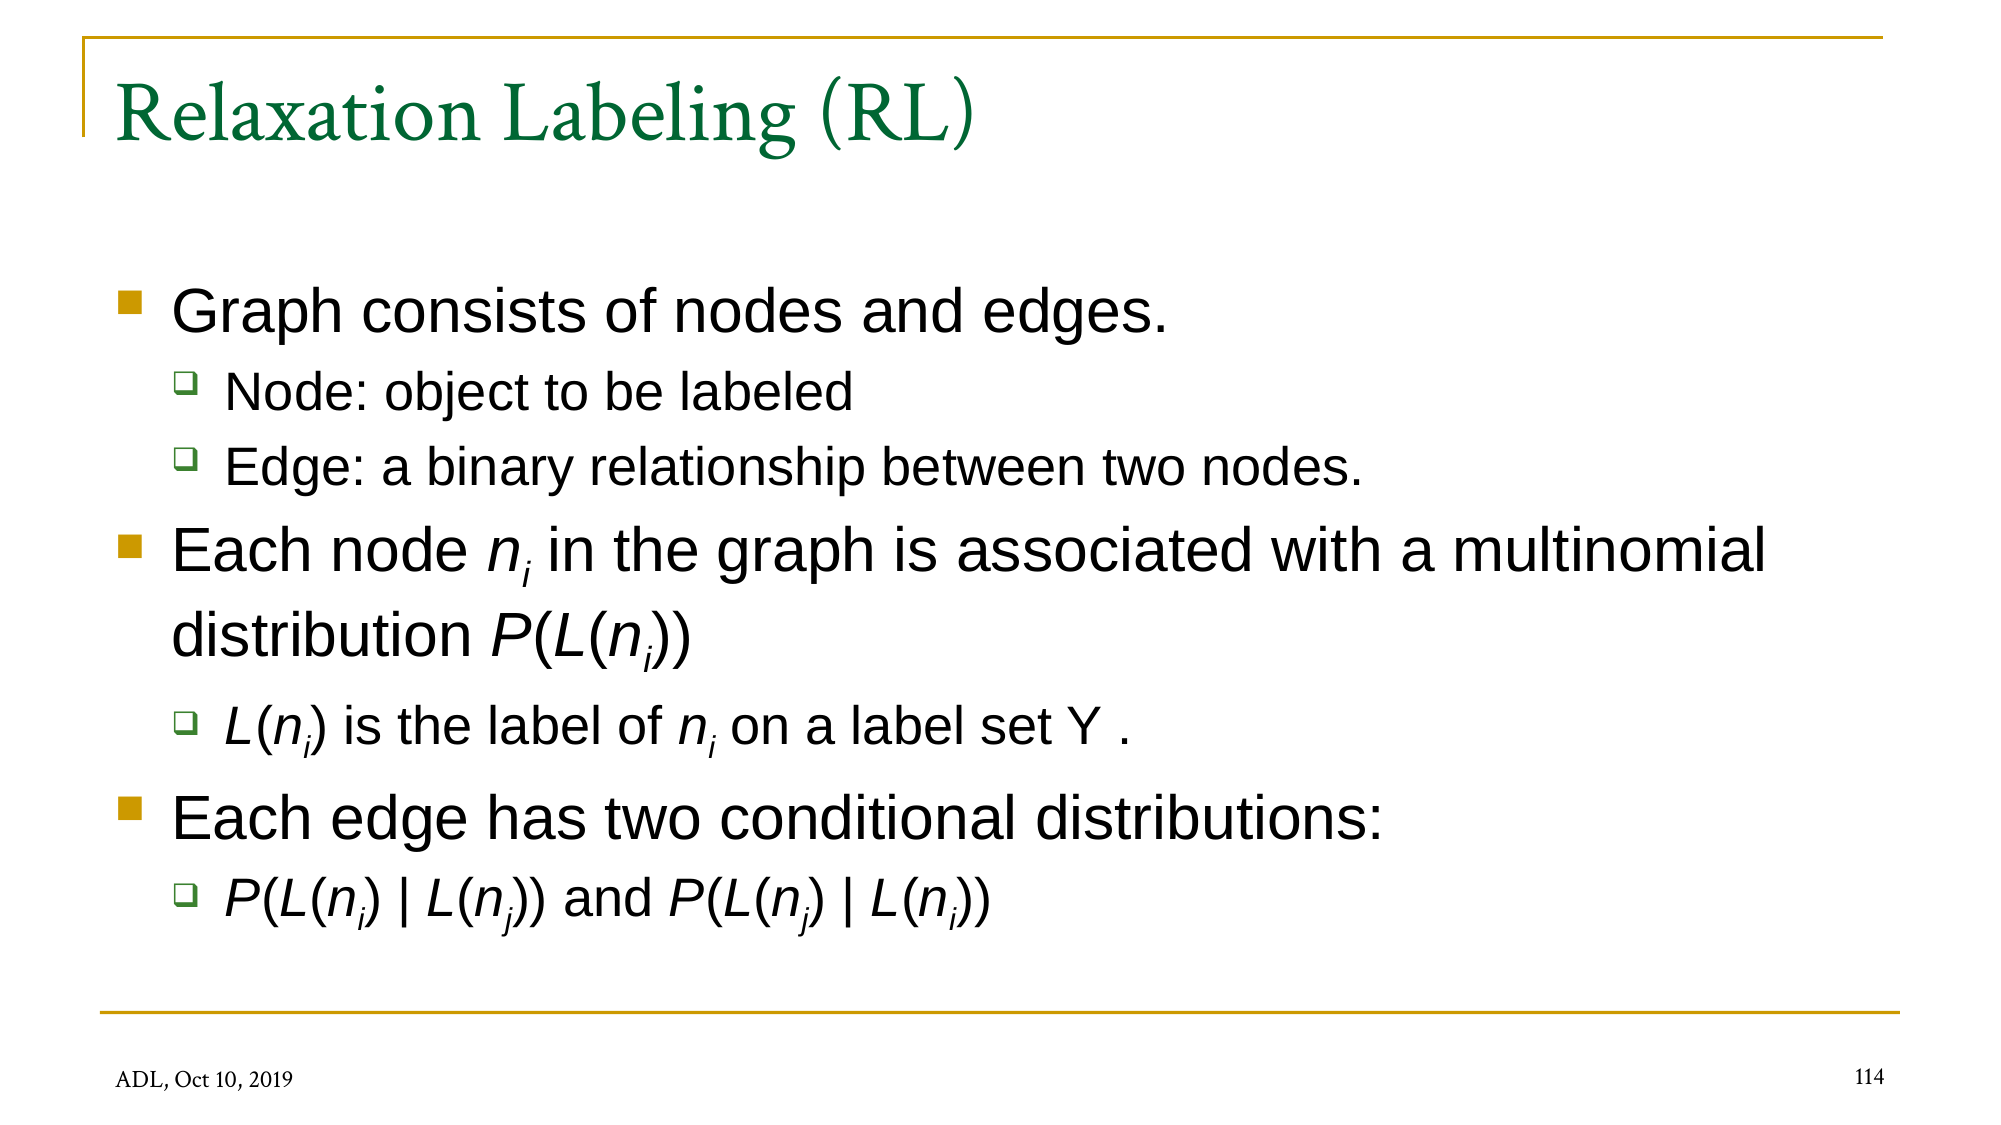

# Relaxation Labeling (RL)
Graph consists of nodes and edges.
Node: object to be labeled
Edge: a binary relationship between two nodes.
Each node ni in the graph is associated with a multinomial distribution P(L(ni))
L(ni) is the label of ni on a label set Y .
Each edge has two conditional distributions:
P(L(ni) | L(nj)) and P(L(nj) | L(ni))
114
ADL, Oct 10, 2019